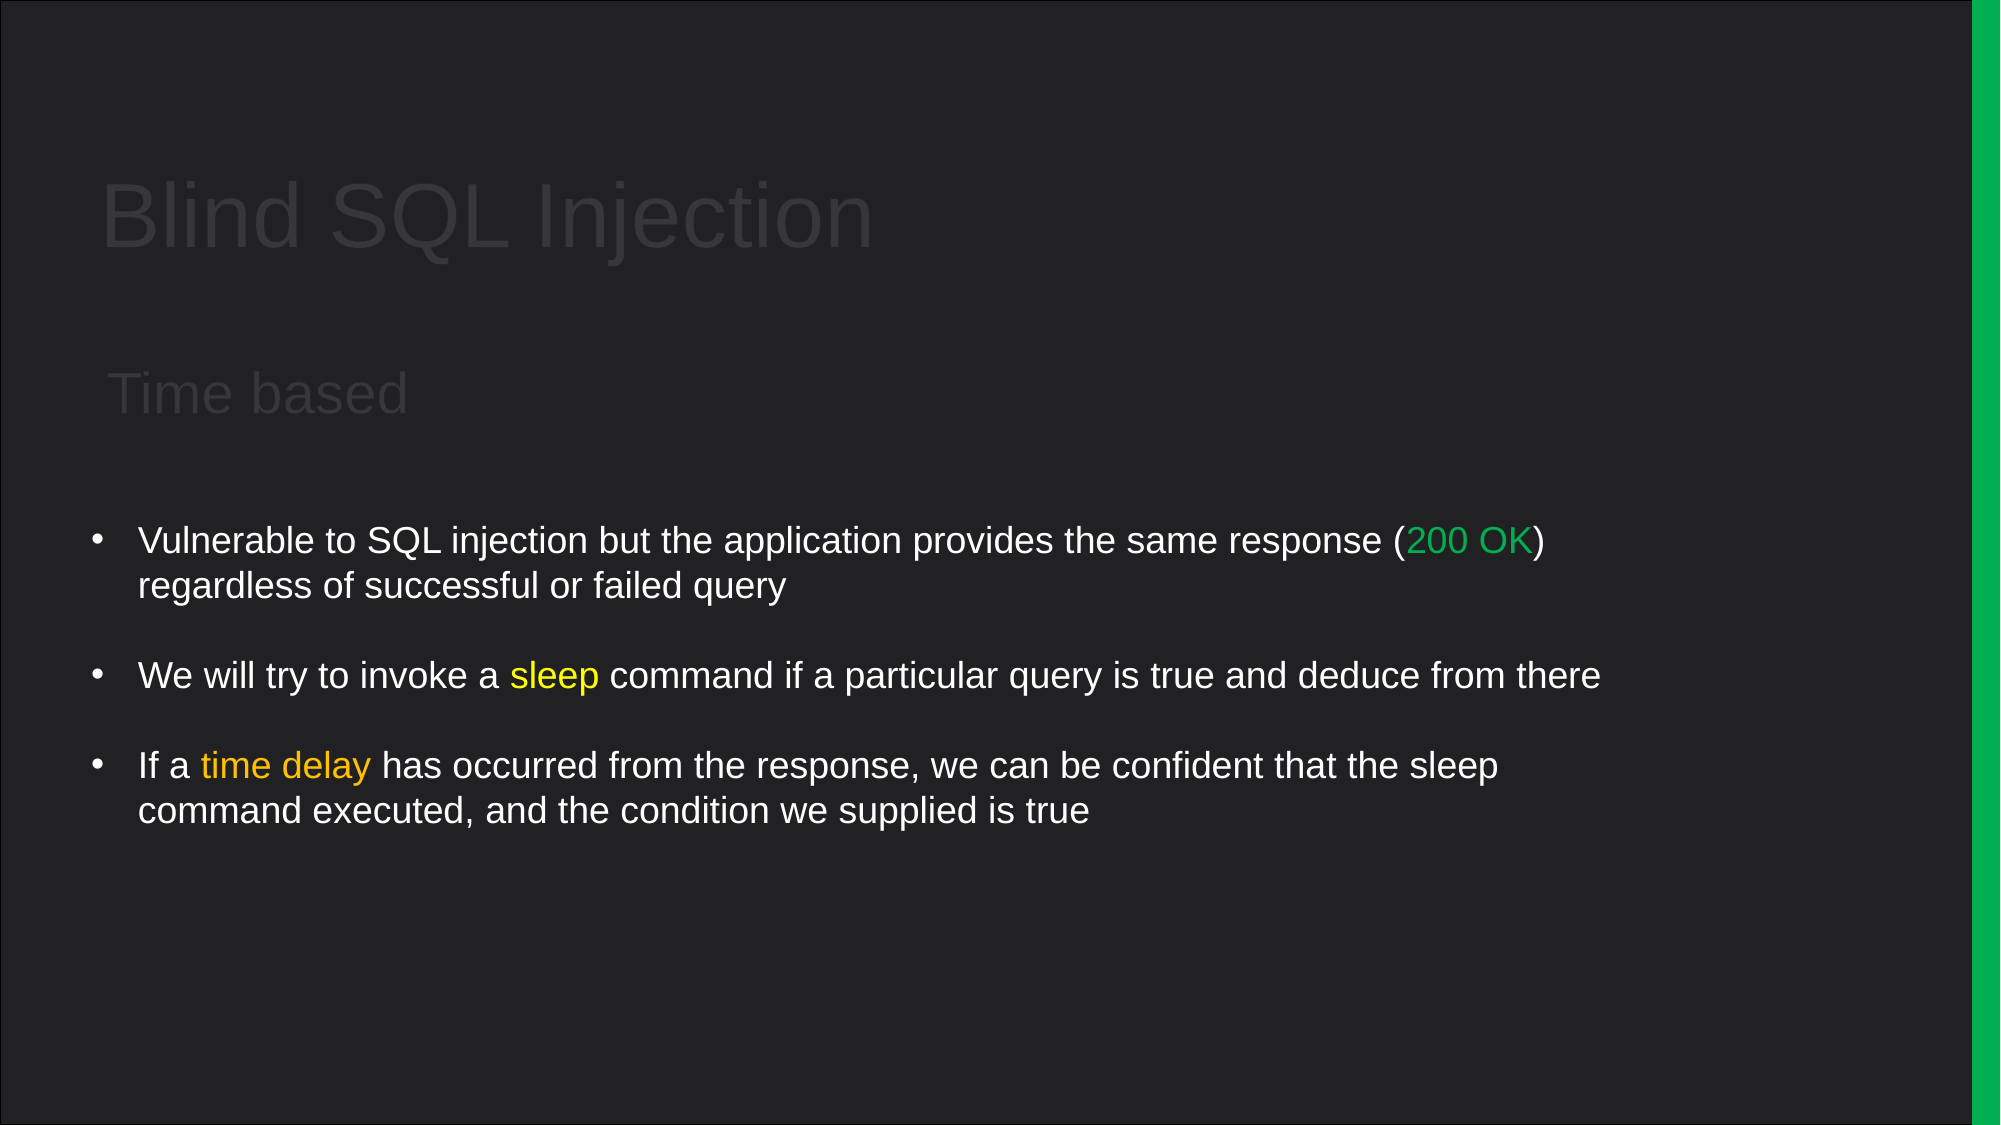

Blind SQL Injection
Time based
Vulnerable to SQL injection but the application provides the same response (200 OK) regardless of successful or failed query

We will try to invoke a sleep command if a particular query is true and deduce from there

If a time delay has occurred from the response, we can be confident that the sleep command executed, and the condition we supplied is true